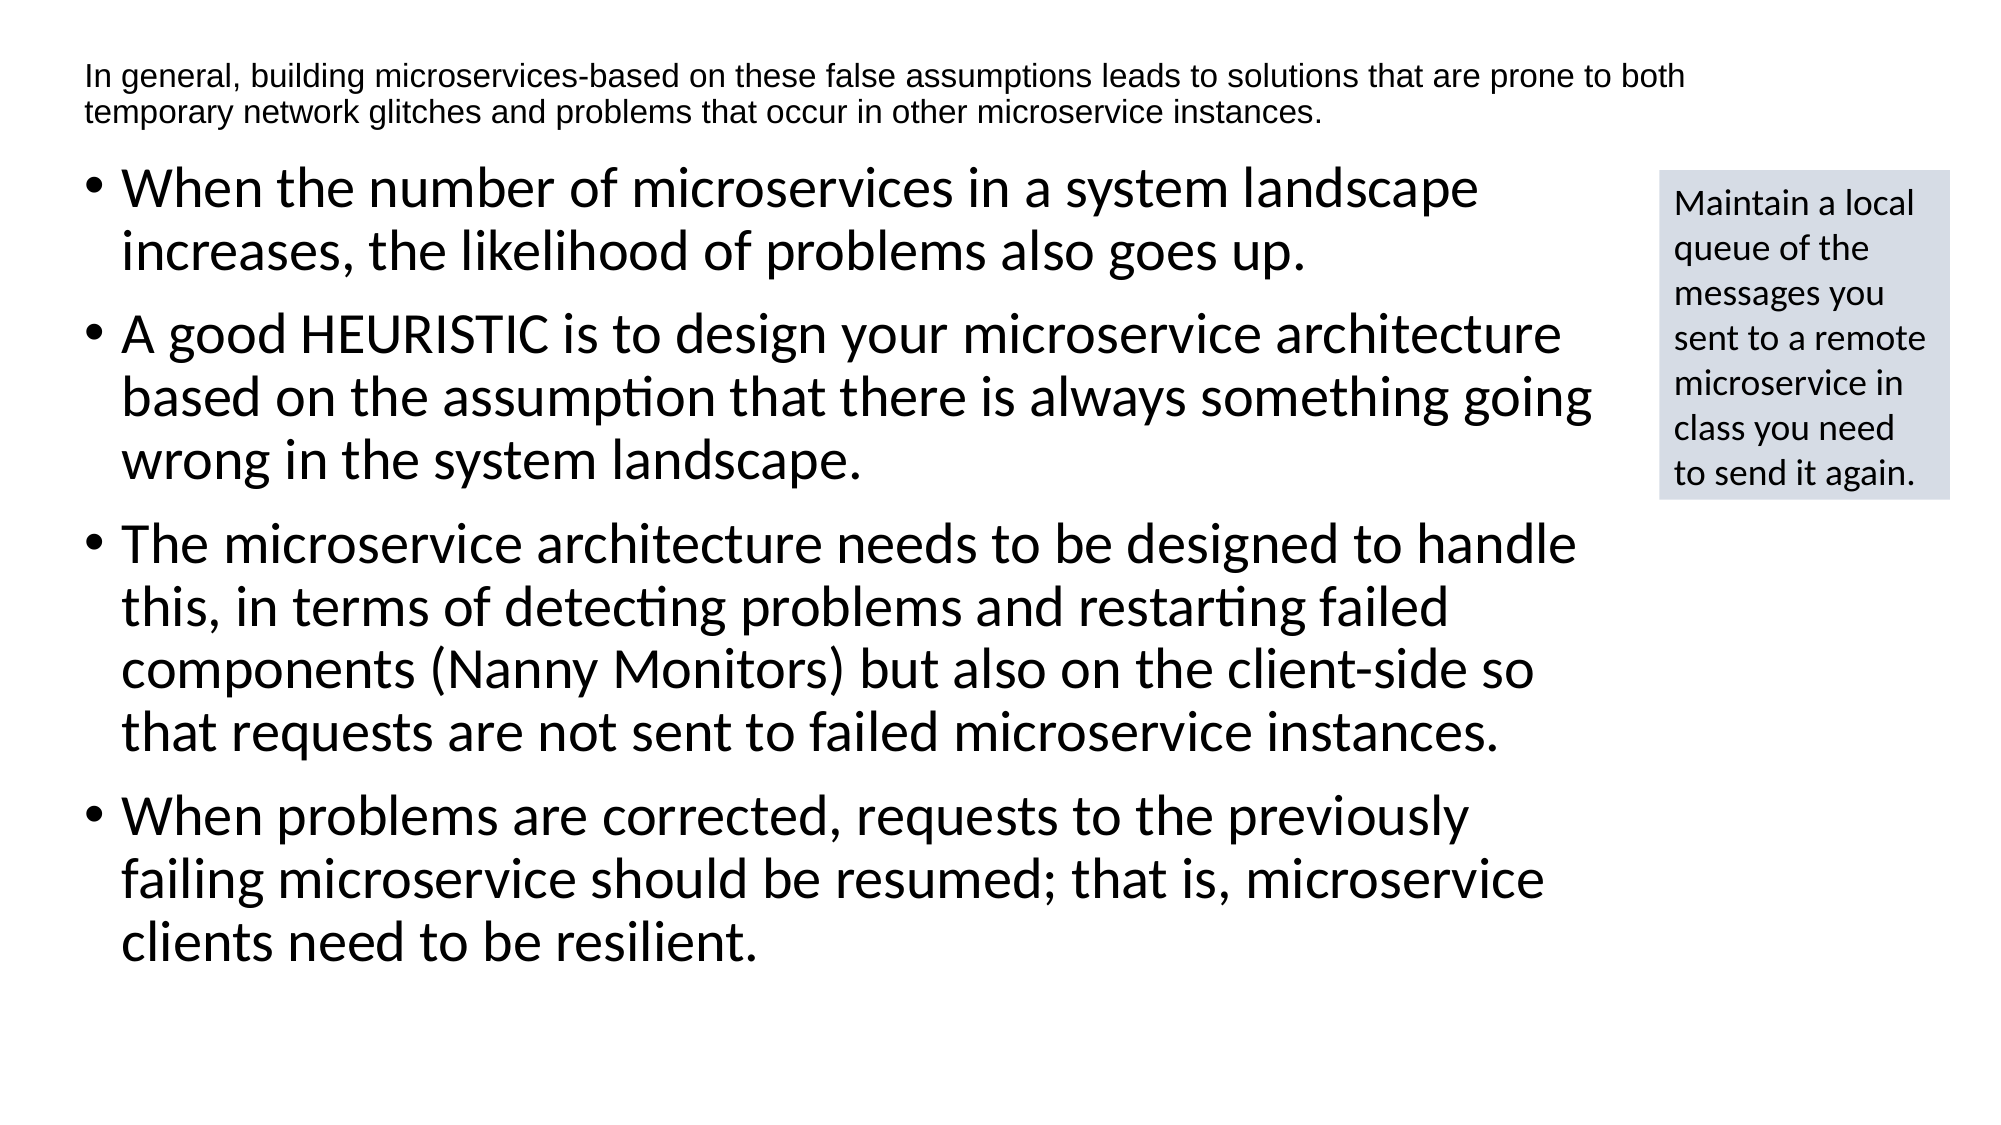

# In general, building microservices-based on these false assumptions leads to solutions that are prone to both temporary network glitches and problems that occur in other microservice instances.
When the number of microservices in a system landscape increases, the likelihood of problems also goes up.
A good HEURISTIC is to design your microservice architecture based on the assumption that there is always something going wrong in the system landscape.
The microservice architecture needs to be designed to handle this, in terms of detecting problems and restarting failed components (Nanny Monitors) but also on the client-side so that requests are not sent to failed microservice instances.
When problems are corrected, requests to the previously failing microservice should be resumed; that is, microservice clients need to be resilient.
Maintain a local queue of the messages you sent to a remote microservice in class you need to send it again.